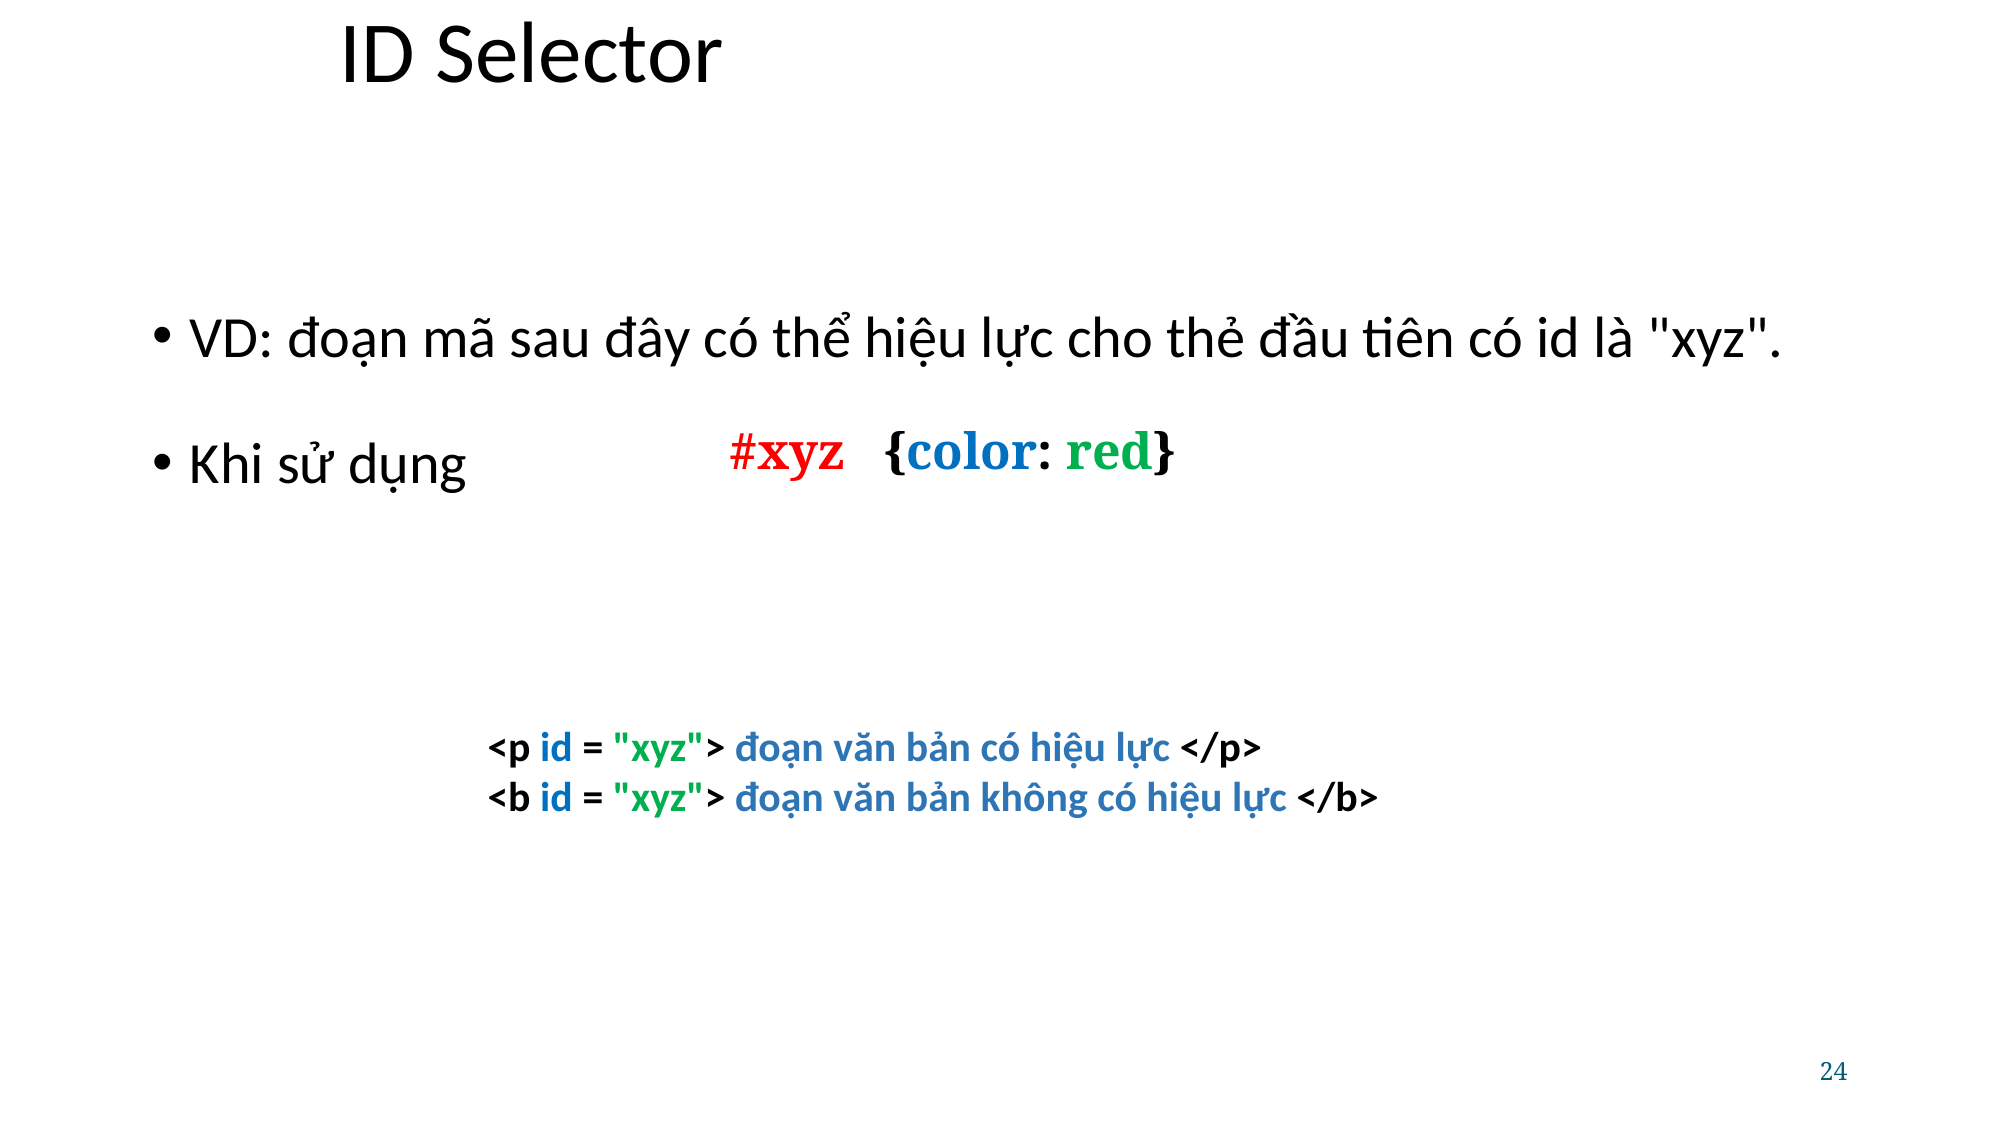

# ID Selector
VD: đoạn mã sau đây có thể hiệu lực cho thẻ đầu tiên có id là "xyz".

Khi sử dụng

#xyz   {color: red}
<p id = "xyz"> đoạn văn bản có hiệu lực </p>
<b id = "xyz"> đoạn văn bản không có hiệu lực </b>
24